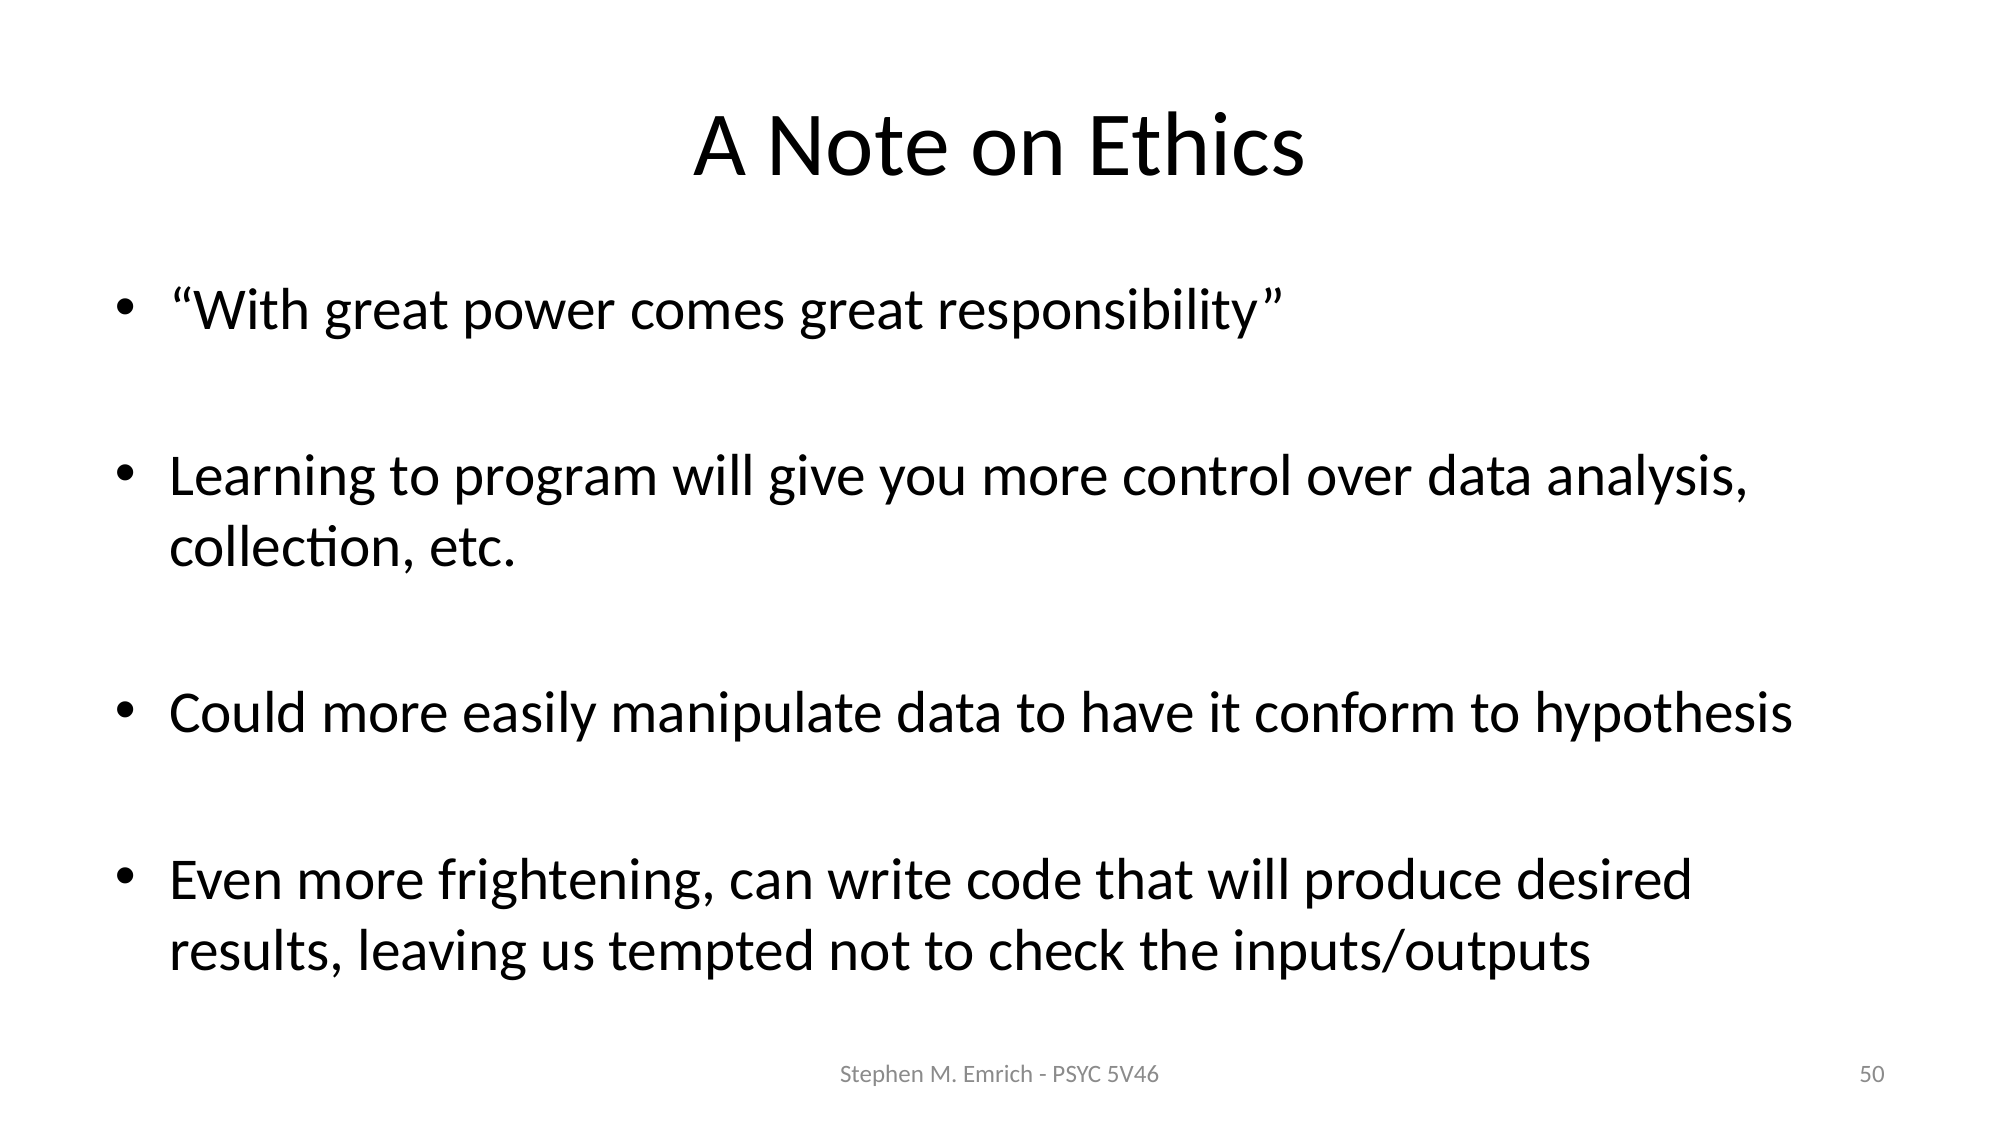

# A Note on Ethics
“With great power comes great responsibility”

Learning to program will give you more control over data analysis, collection, etc.

Could more easily manipulate data to have it conform to hypothesis

Even more frightening, can write code that will produce desired results, leaving us tempted not to check the inputs/outputs

Stephen M. Emrich - PSYC 5V46
50